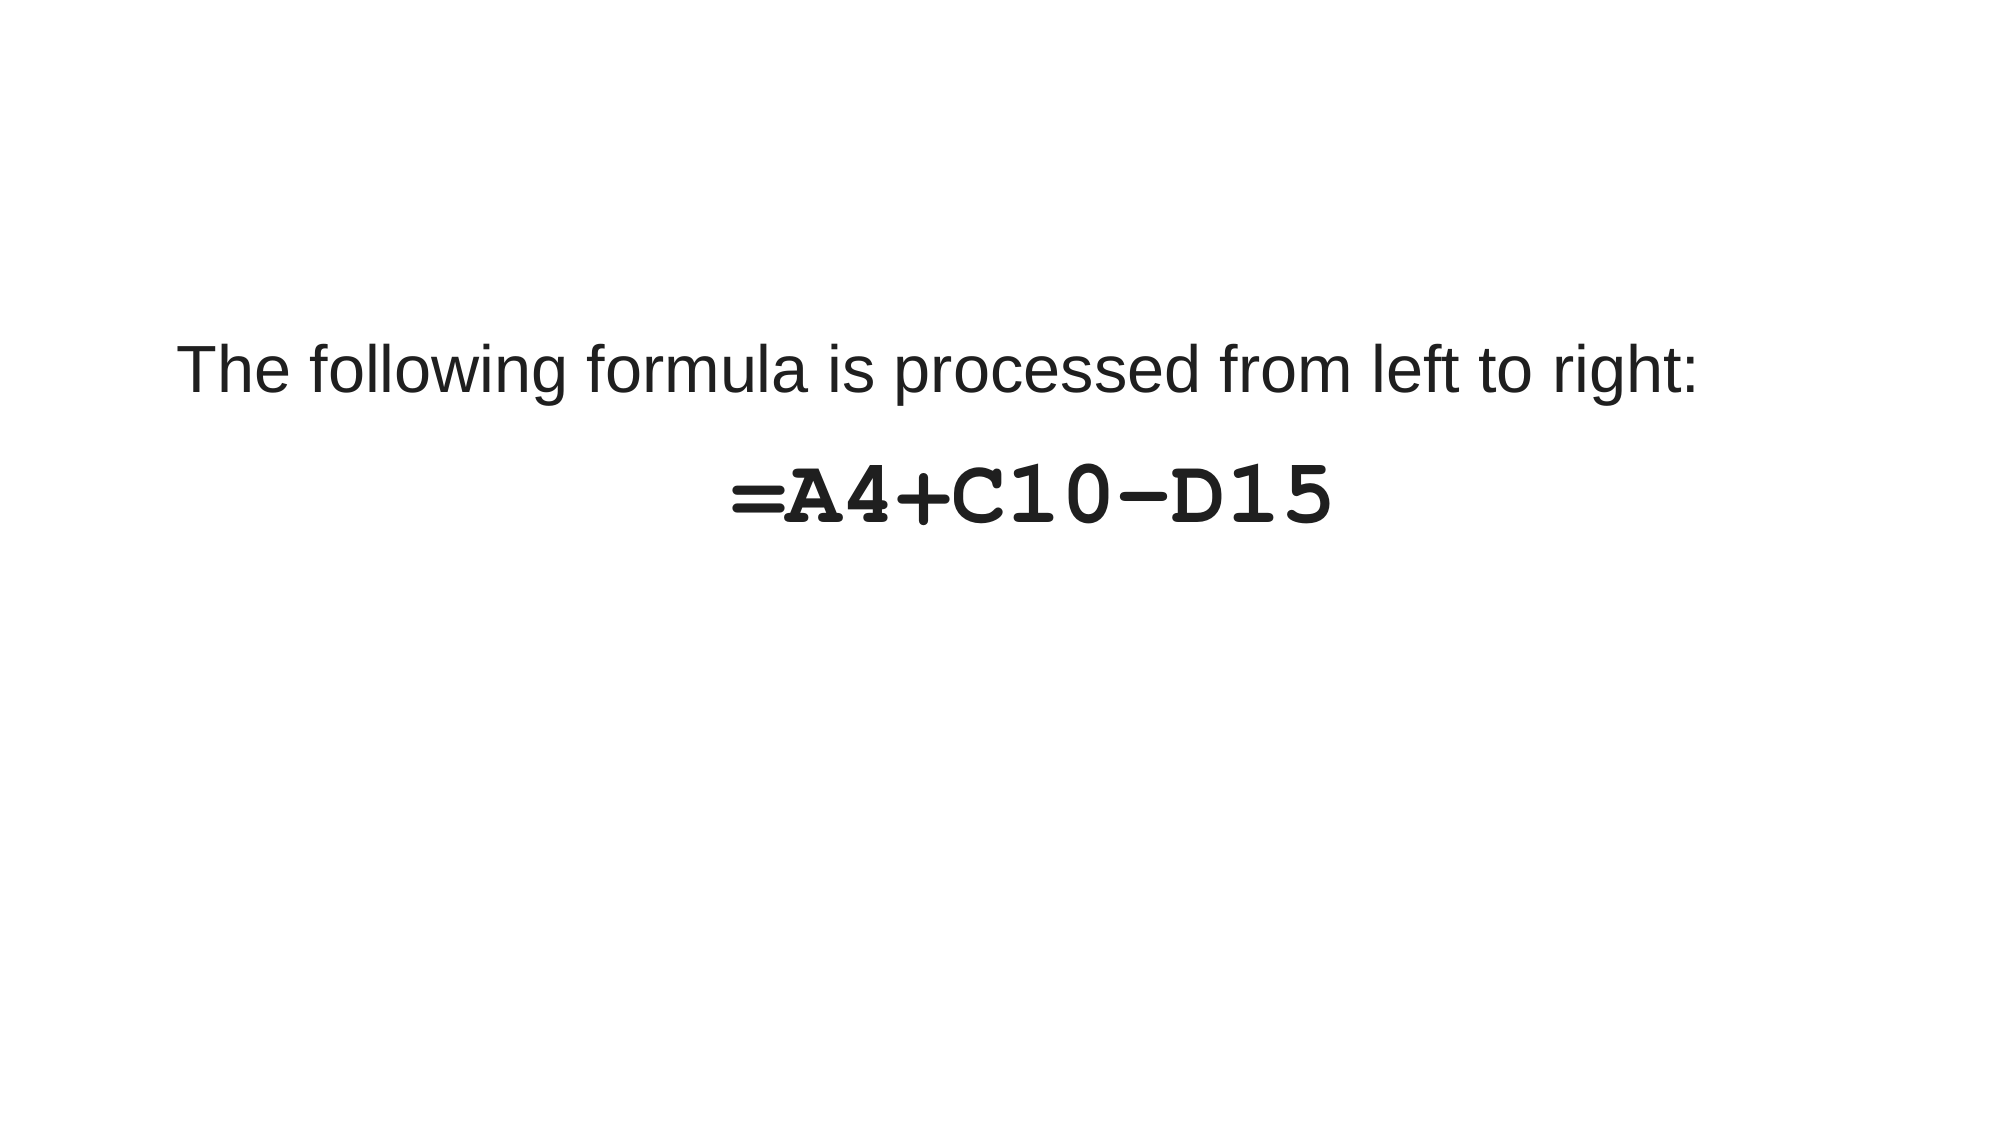

The following formula is processed from left to right:
=A4+C10-D15